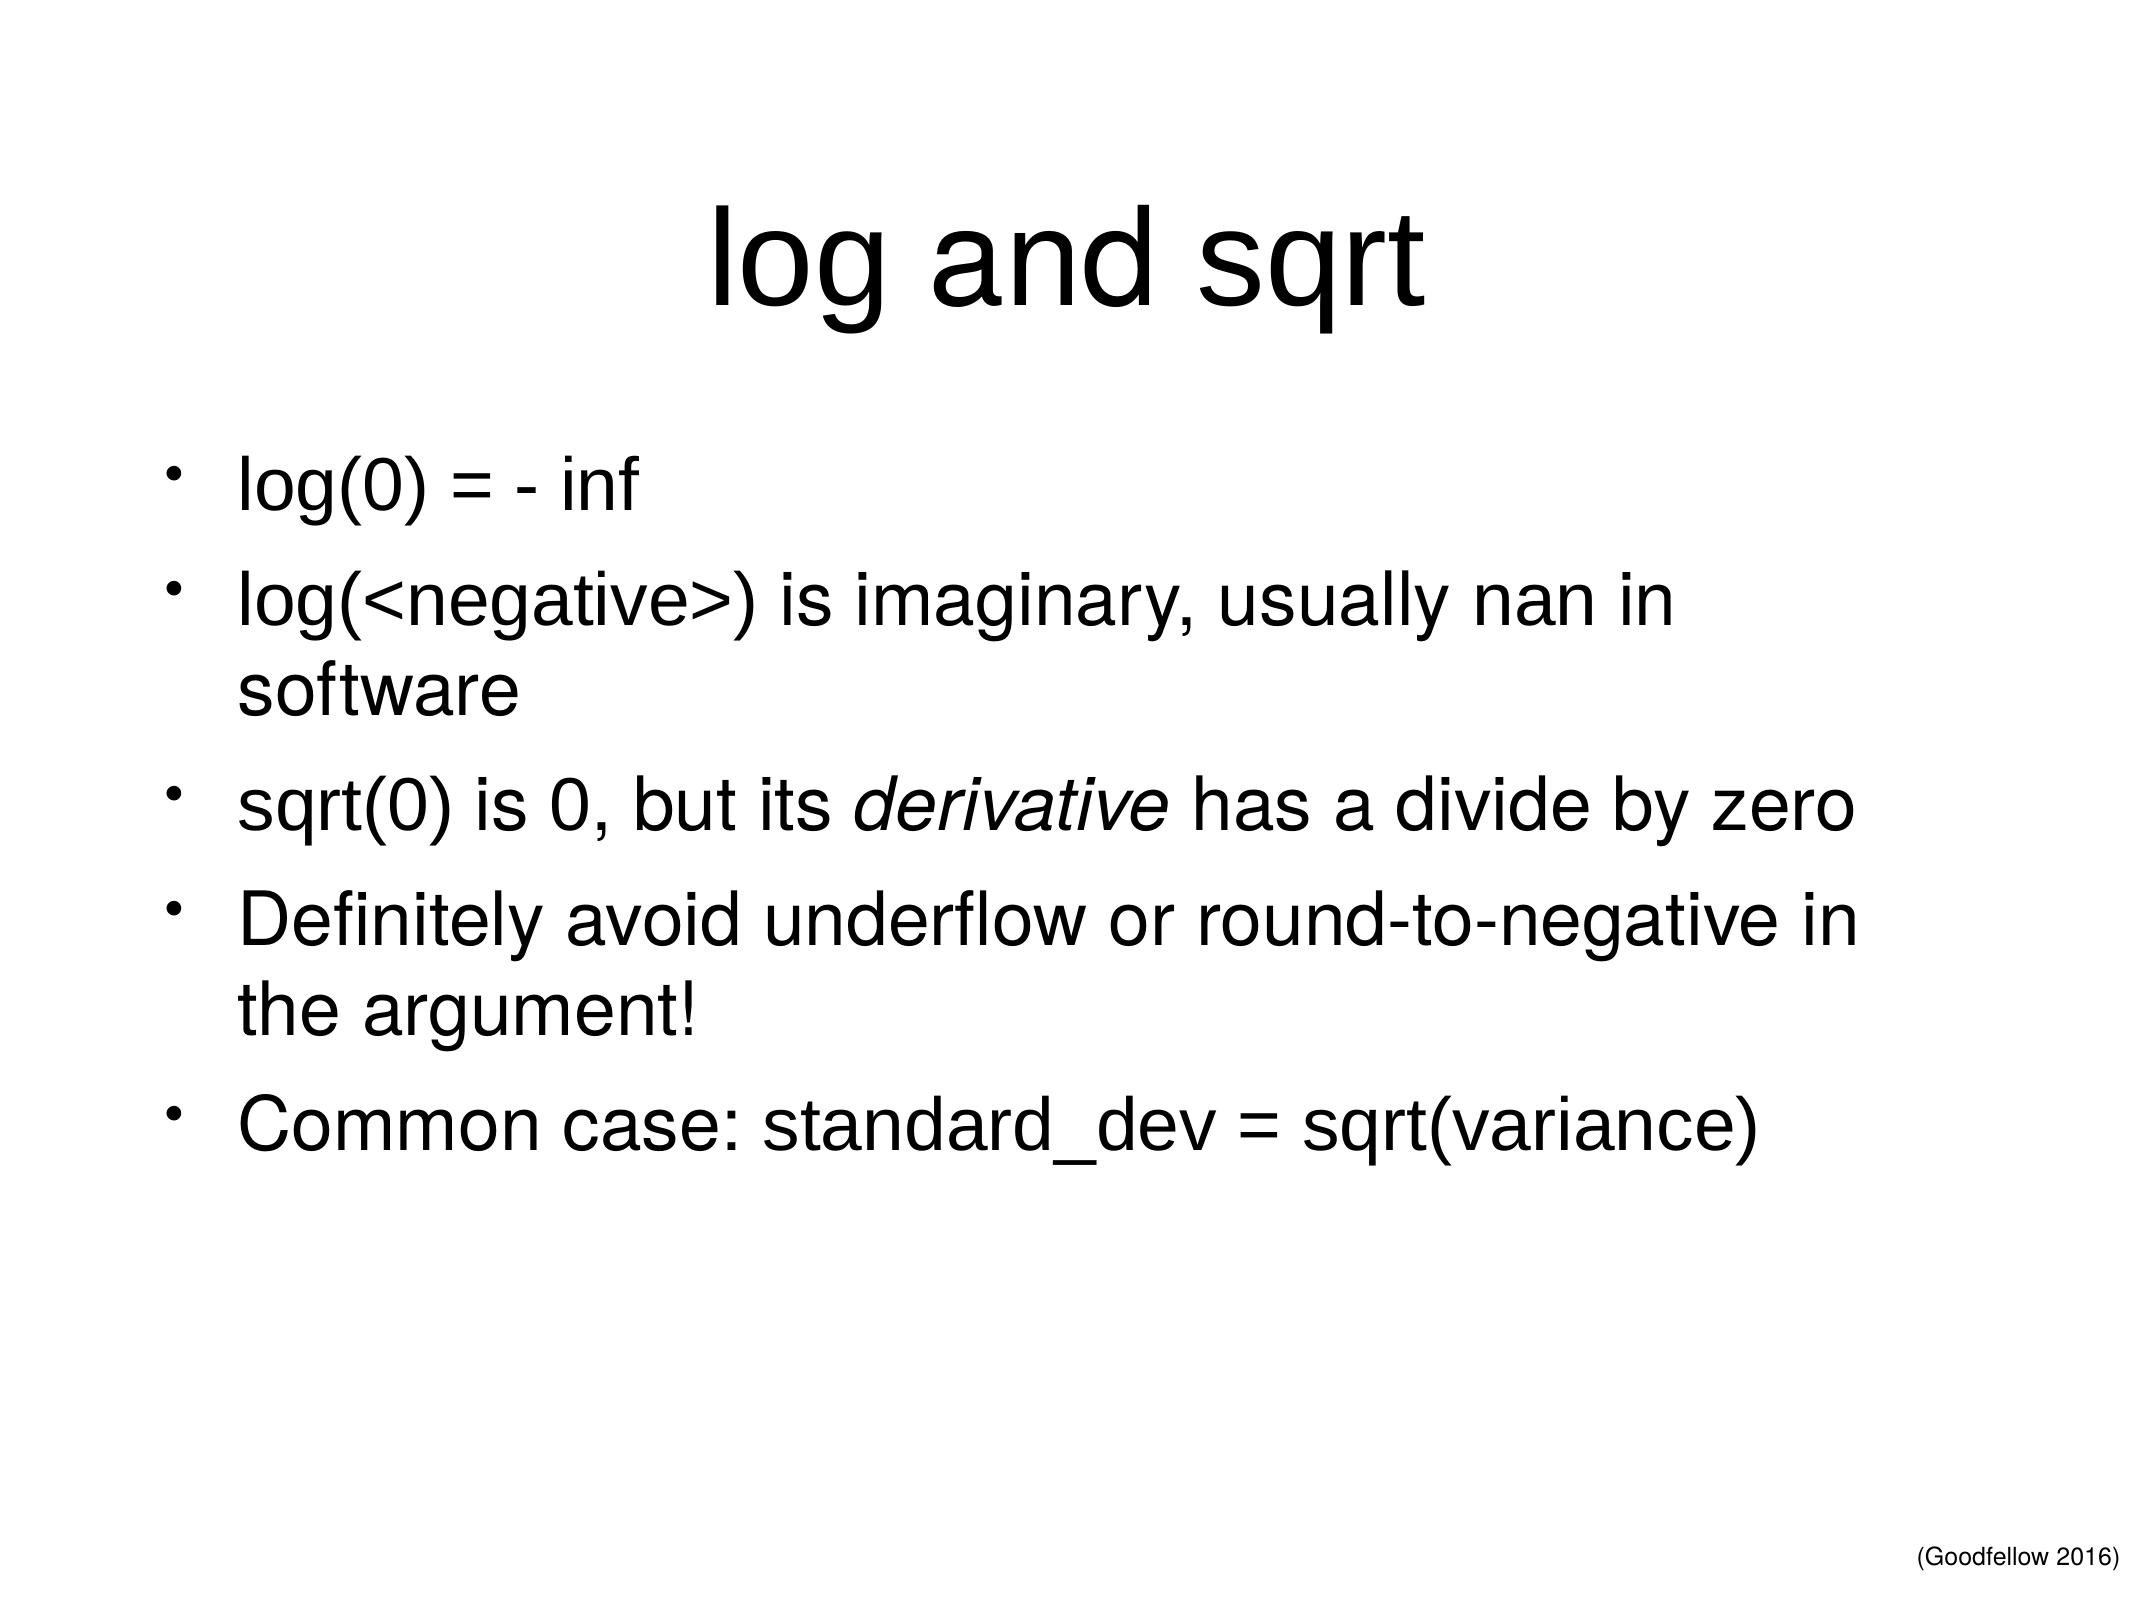

# log and sqrt
log(0) = - inf
log(<negative>) is imaginary, usually nan in software
sqrt(0) is 0, but its derivative has a divide by zero
Definitely avoid underflow or round-to-negative in the argument!
Common case: standard_dev = sqrt(variance)